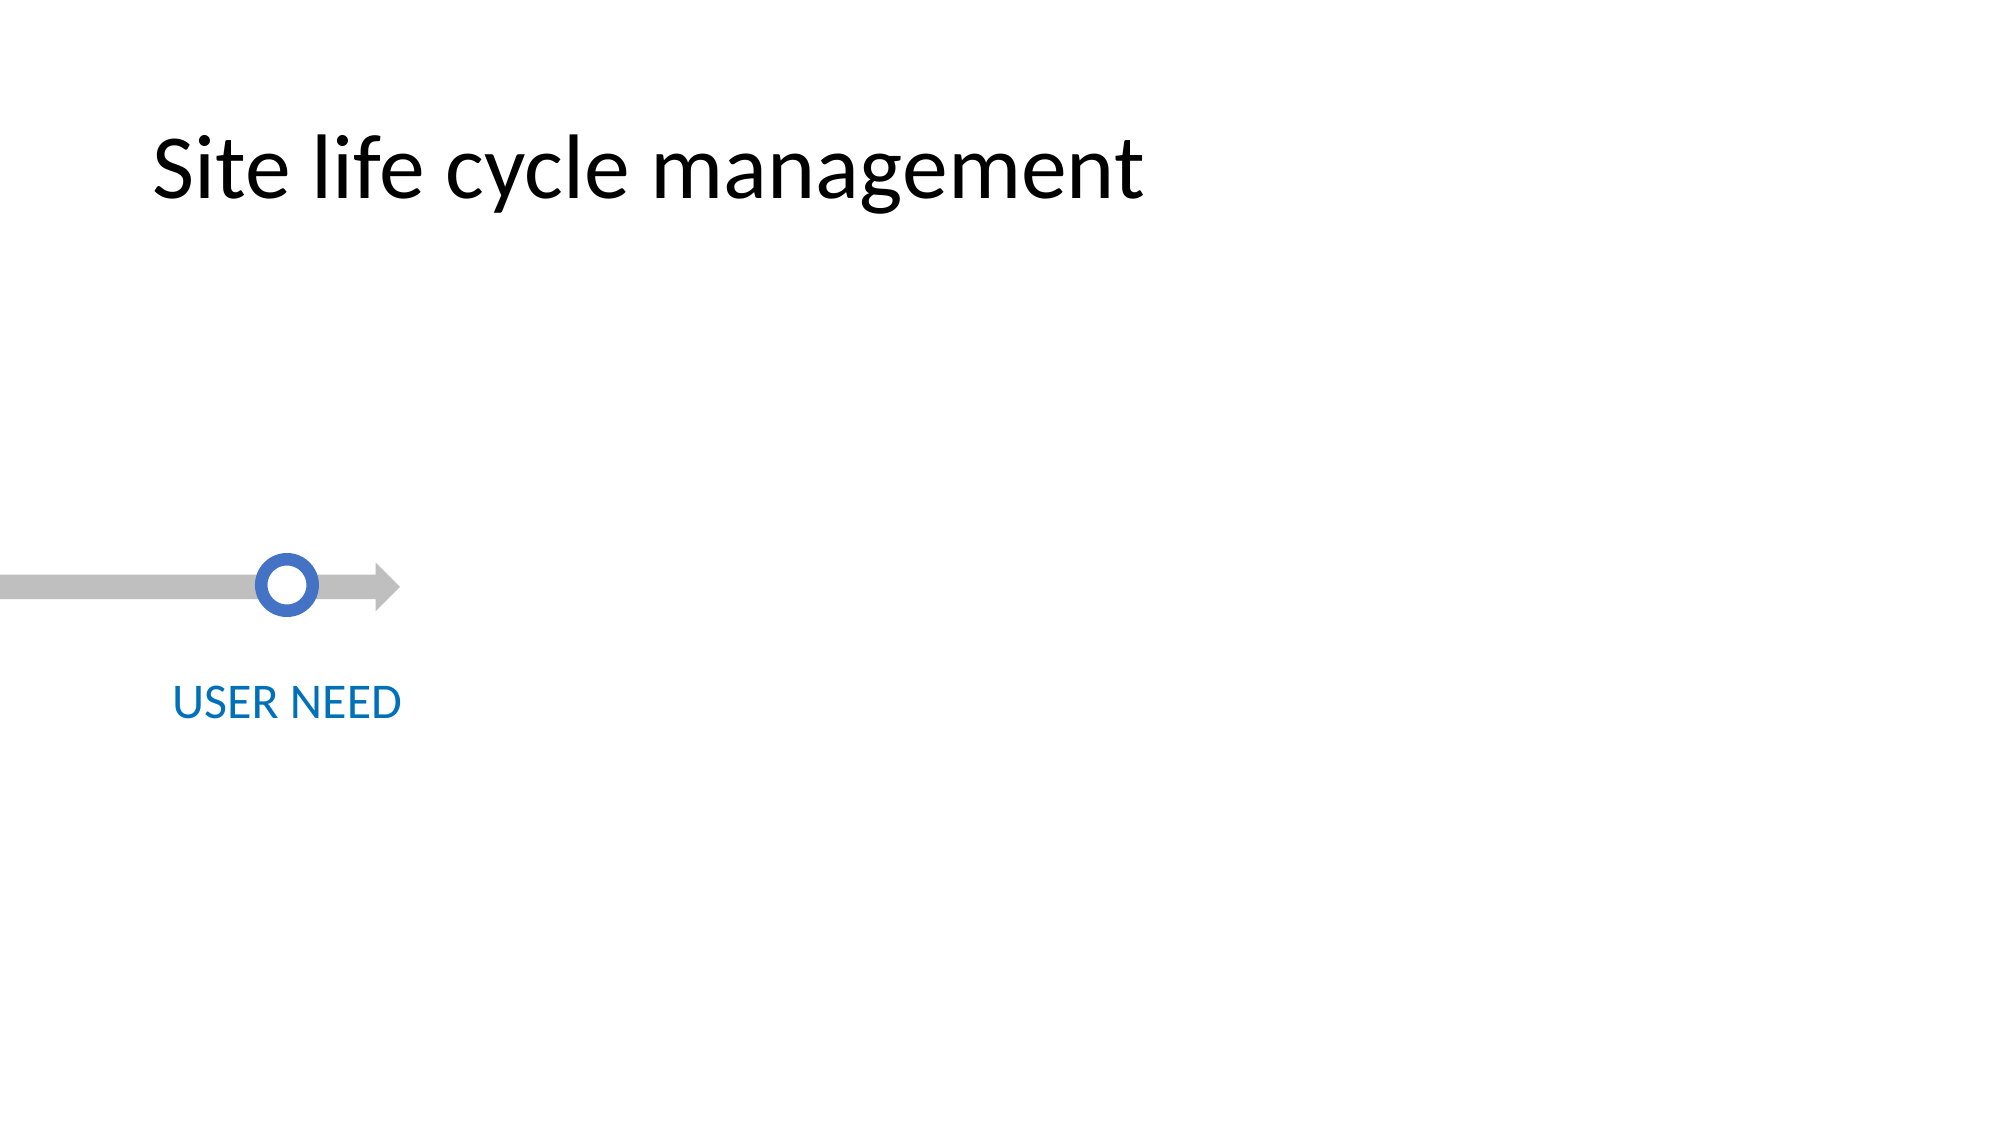

# Site life cycle management

User need